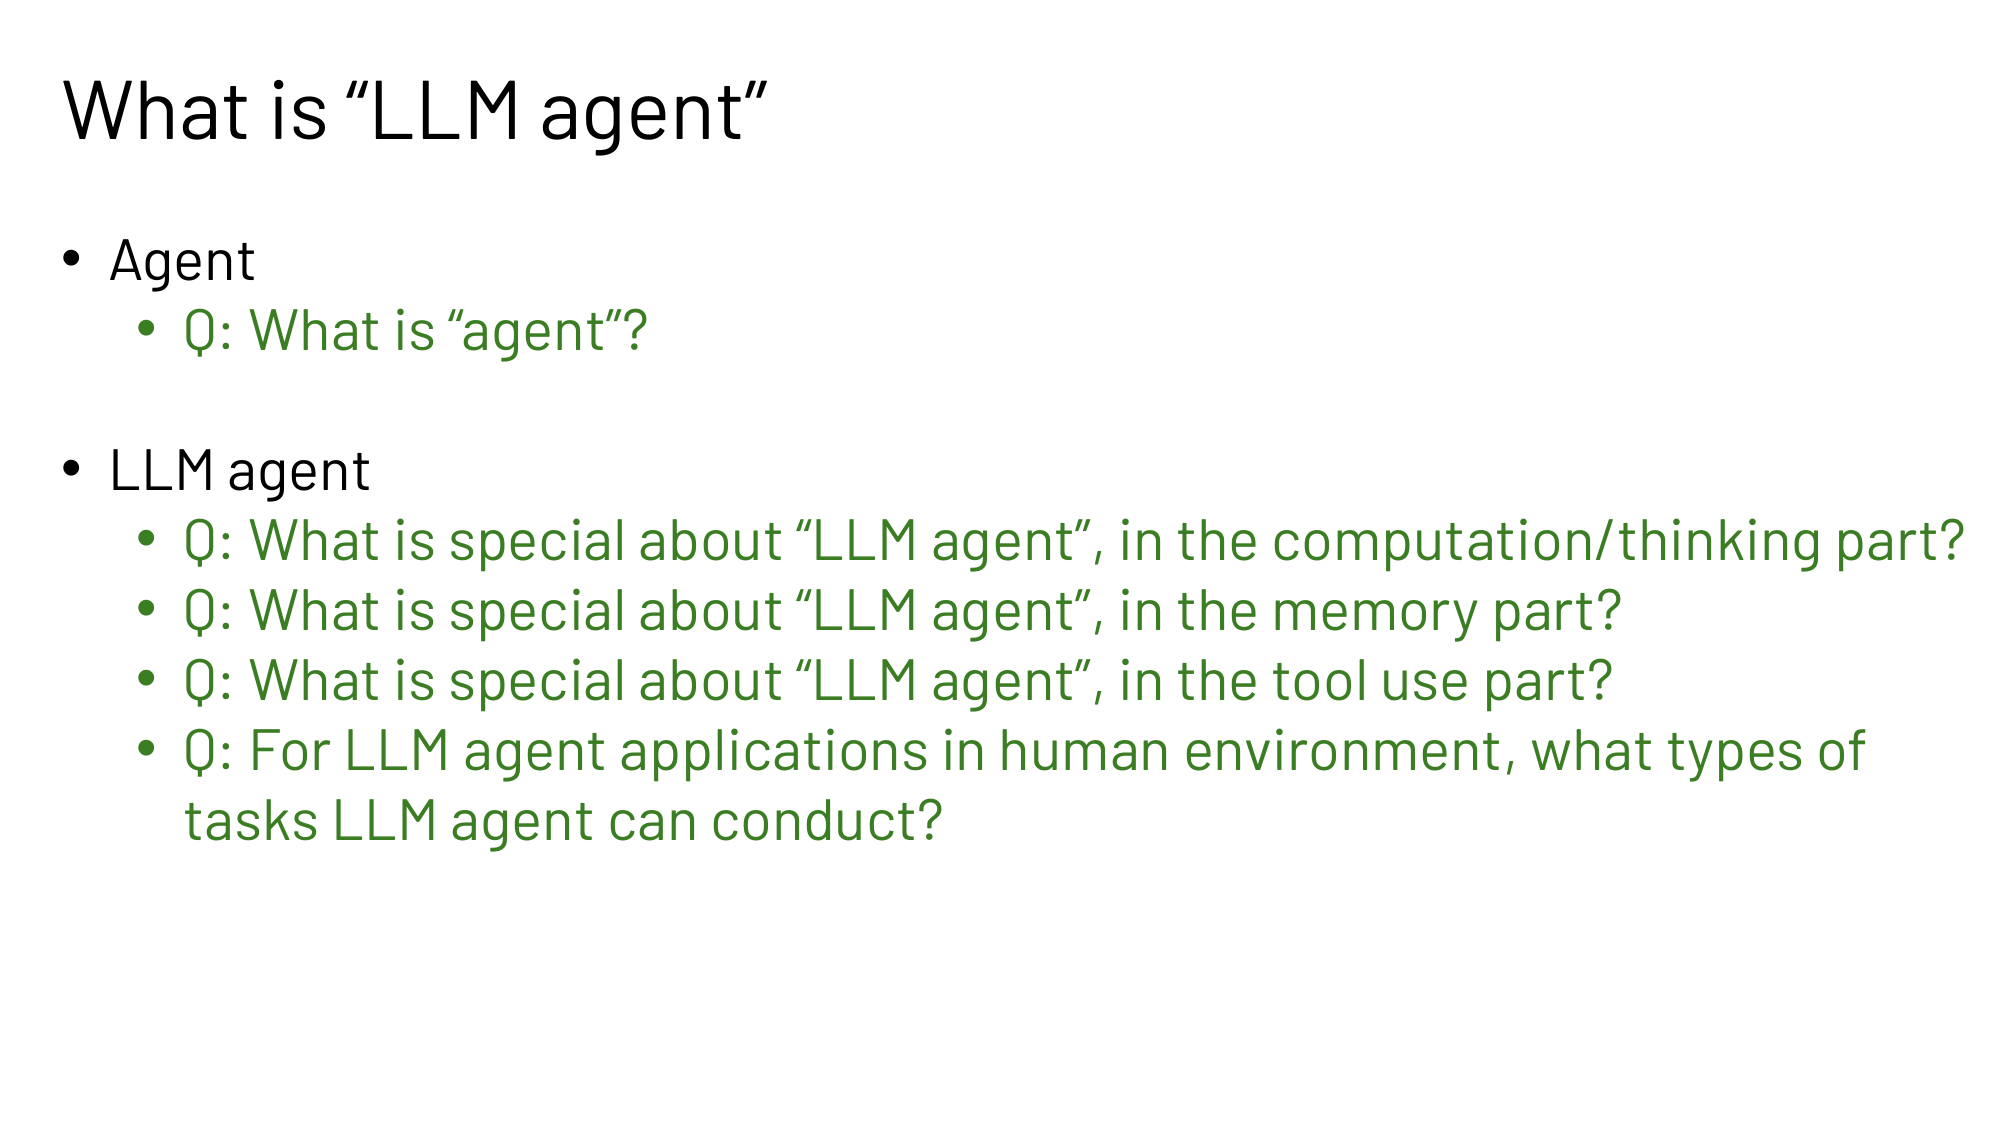

What is “LLM agent”

Agent
Q: What is “agent”?

LLM agent
Q: What is special about “LLM agent”, in the computation/thinking part?
Q: What is special about “LLM agent”, in the memory part?
Q: What is special about “LLM agent”, in the tool use part?
Q: For LLM agent applications in human environment, what types of tasks LLM agent can conduct?